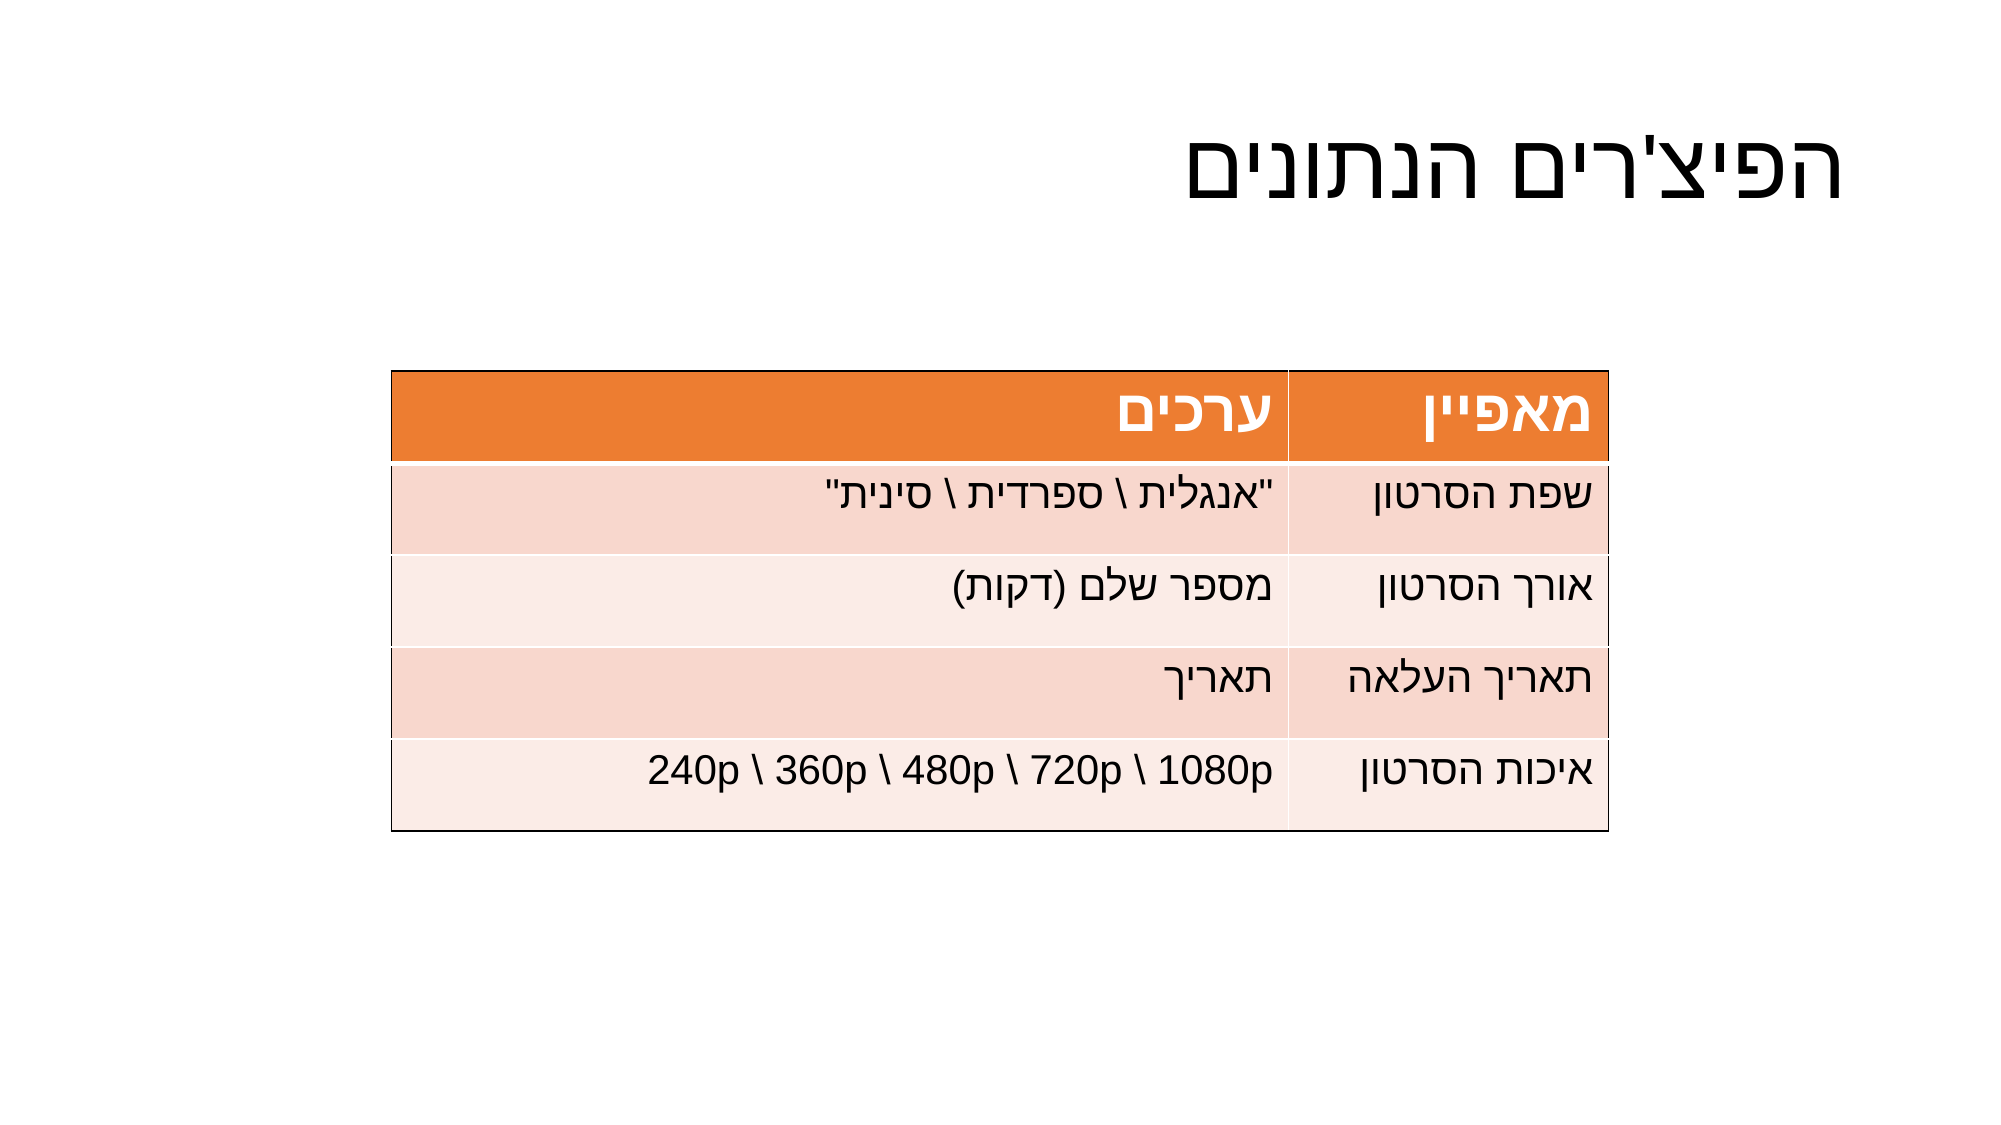

# הפיצ'רים הנתונים
| ערכים | מאפיין |
| --- | --- |
| "אנגלית \ ספרדית \ סינית" | שפת הסרטון |
| מספר שלם (דקות) | אורך הסרטון |
| תאריך | תאריך העלאה |
| 240p \ 360p \ 480p \ 720p \ 1080p | איכות הסרטון |